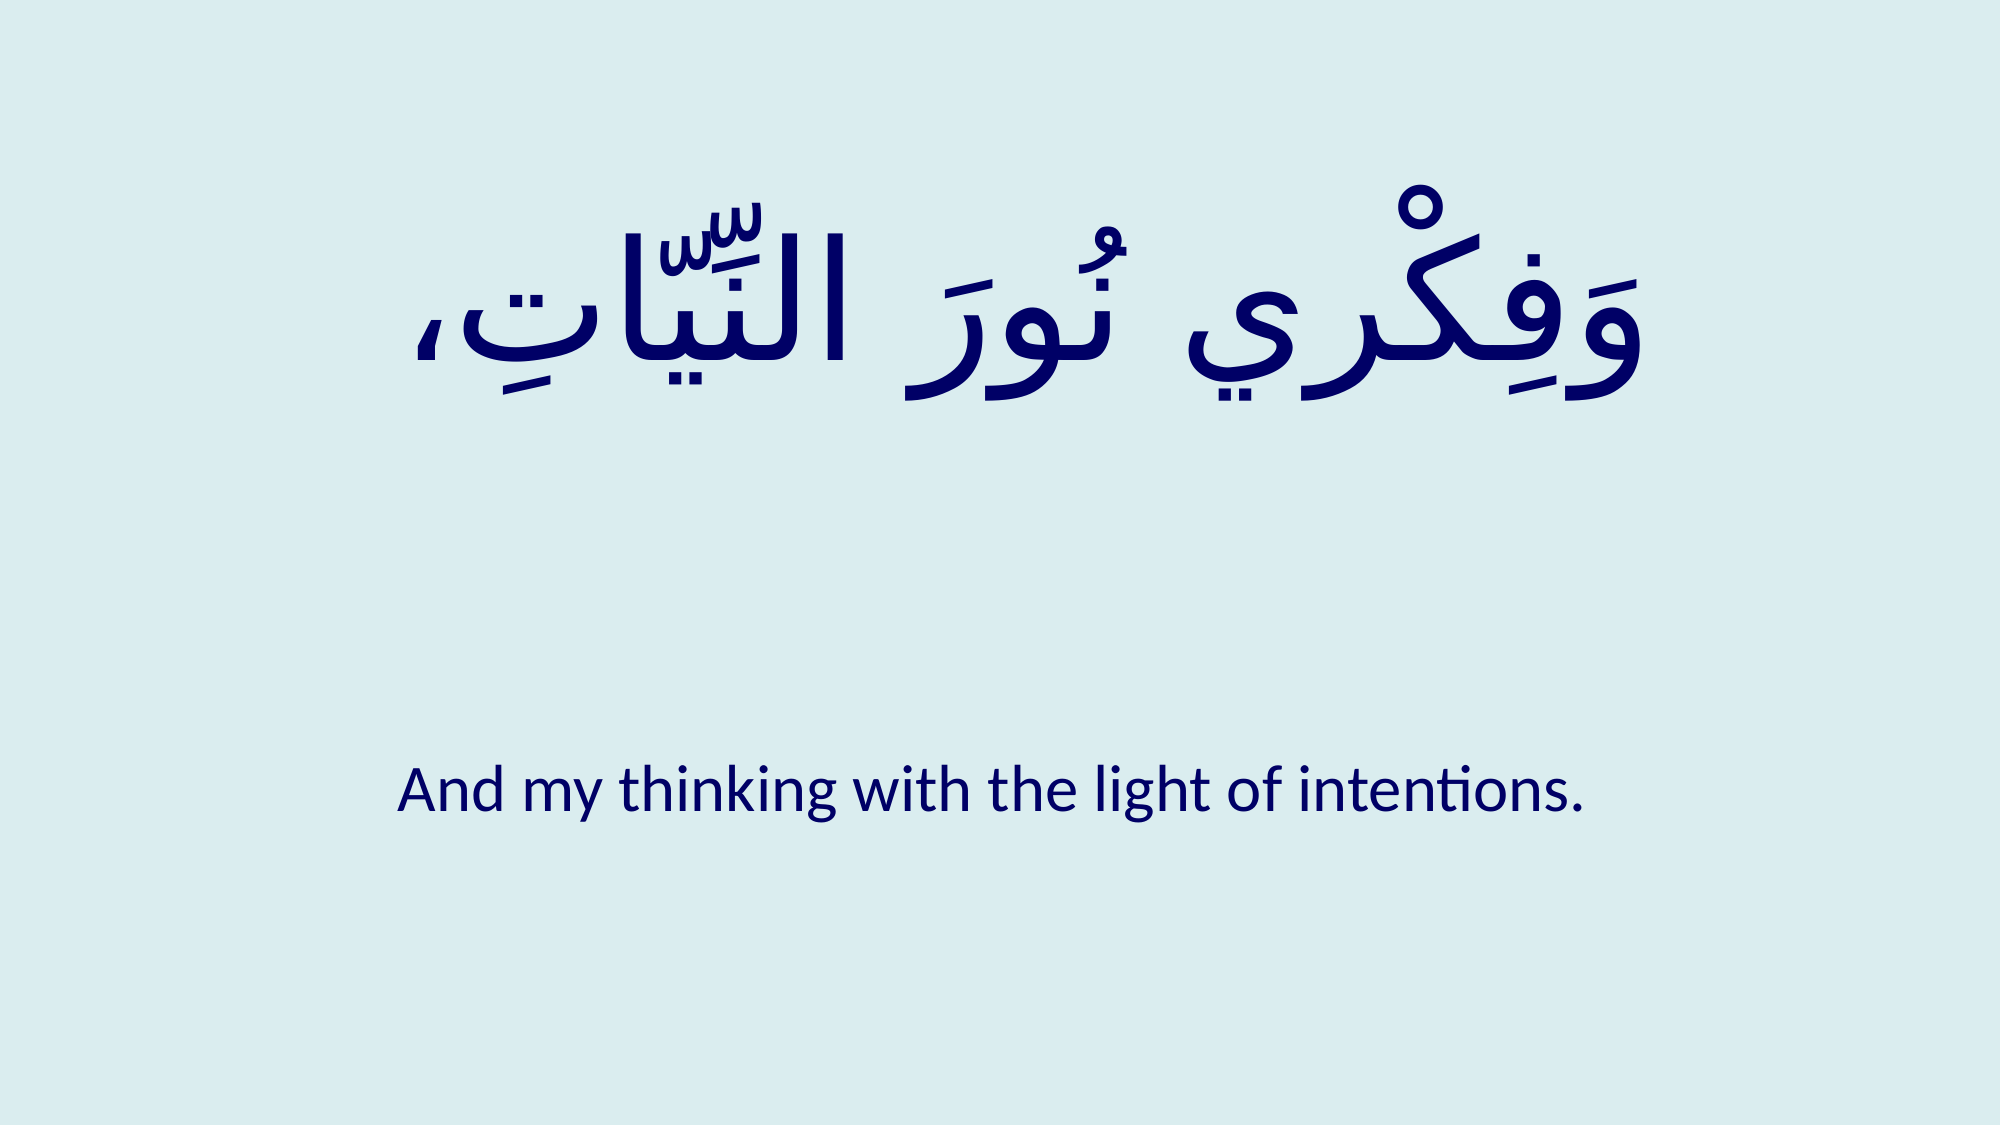

# وَفِكْري نُورَ النِّيّاتِ،
And my thinking with the light of intentions.